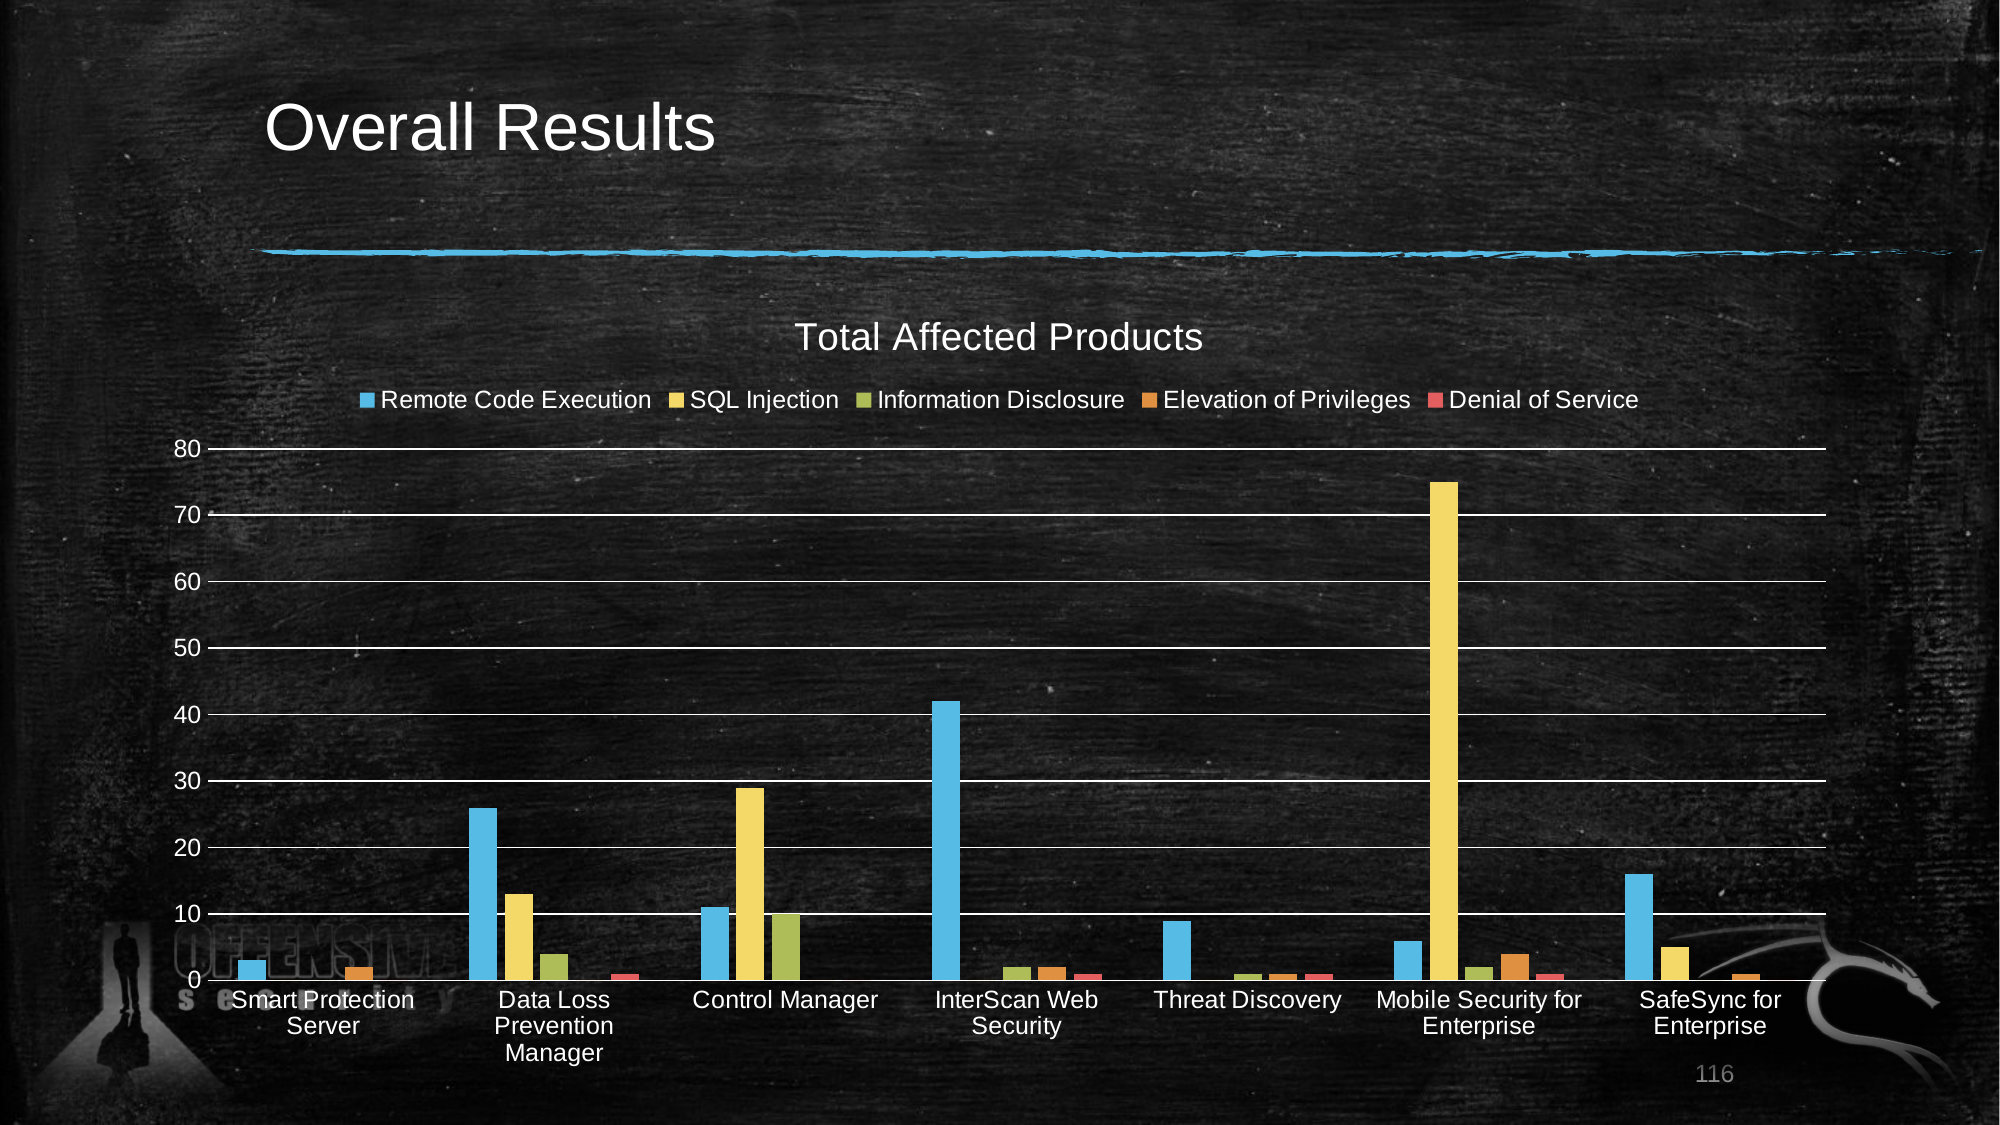

# Overall Results

### Chart: Total Affected Products

| Category | Remote Code Execution | SQL Injection | Information Disclosure | Elevation of Privileges | Denial of Service |
|---|---|---|---|---|---|
| Smart Protection Server | 3.0 | 0.0 | 0.0 | 2.0 | 0.0 |
| Data Loss Prevention Manager | 26.0 | 13.0 | 4.0 | 0.0 | 1.0 |
| Control Manager | 11.0 | 29.0 | 10.0 | 0.0 | 0.0 |
| InterScan Web Security | 42.0 | 0.0 | 2.0 | 2.0 | 1.0 |
| Threat Discovery | 9.0 | 0.0 | 1.0 | 1.0 | 1.0 |
| Mobile Security for Enterprise | 6.0 | 75.0 | 2.0 | 4.0 | 1.0 |
| SafeSync for Enterprise | 16.0 | 5.0 | 0.0 | 1.0 | 0.0 |
116